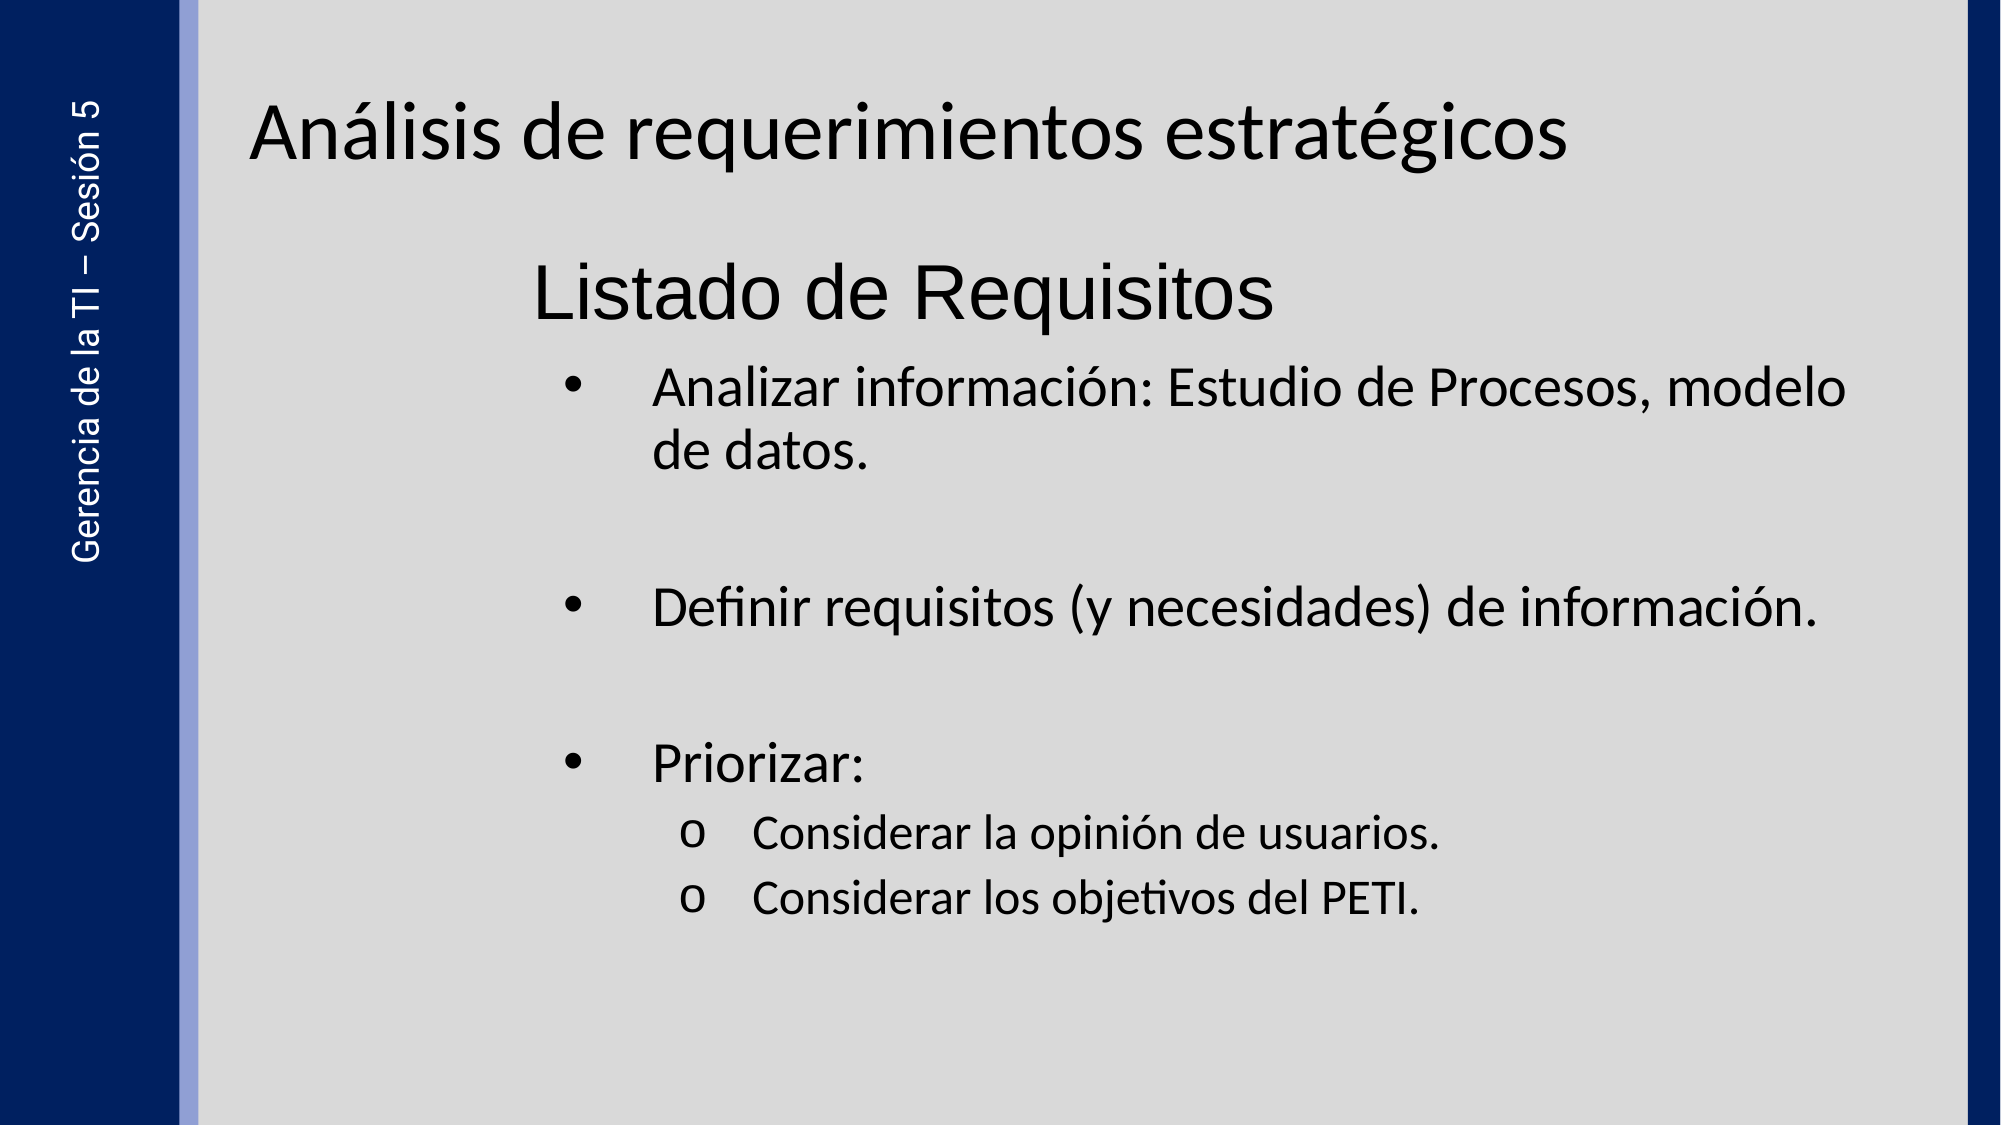

Análisis de requerimientos estratégicos
Listado de Requisitos
Analizar información: Estudio de Procesos, modelo de datos.

Definir requisitos (y necesidades) de información.

Priorizar:
Considerar la opinión de usuarios.
Considerar los objetivos del PETI.
Gerencia de la TI – Sesión 5